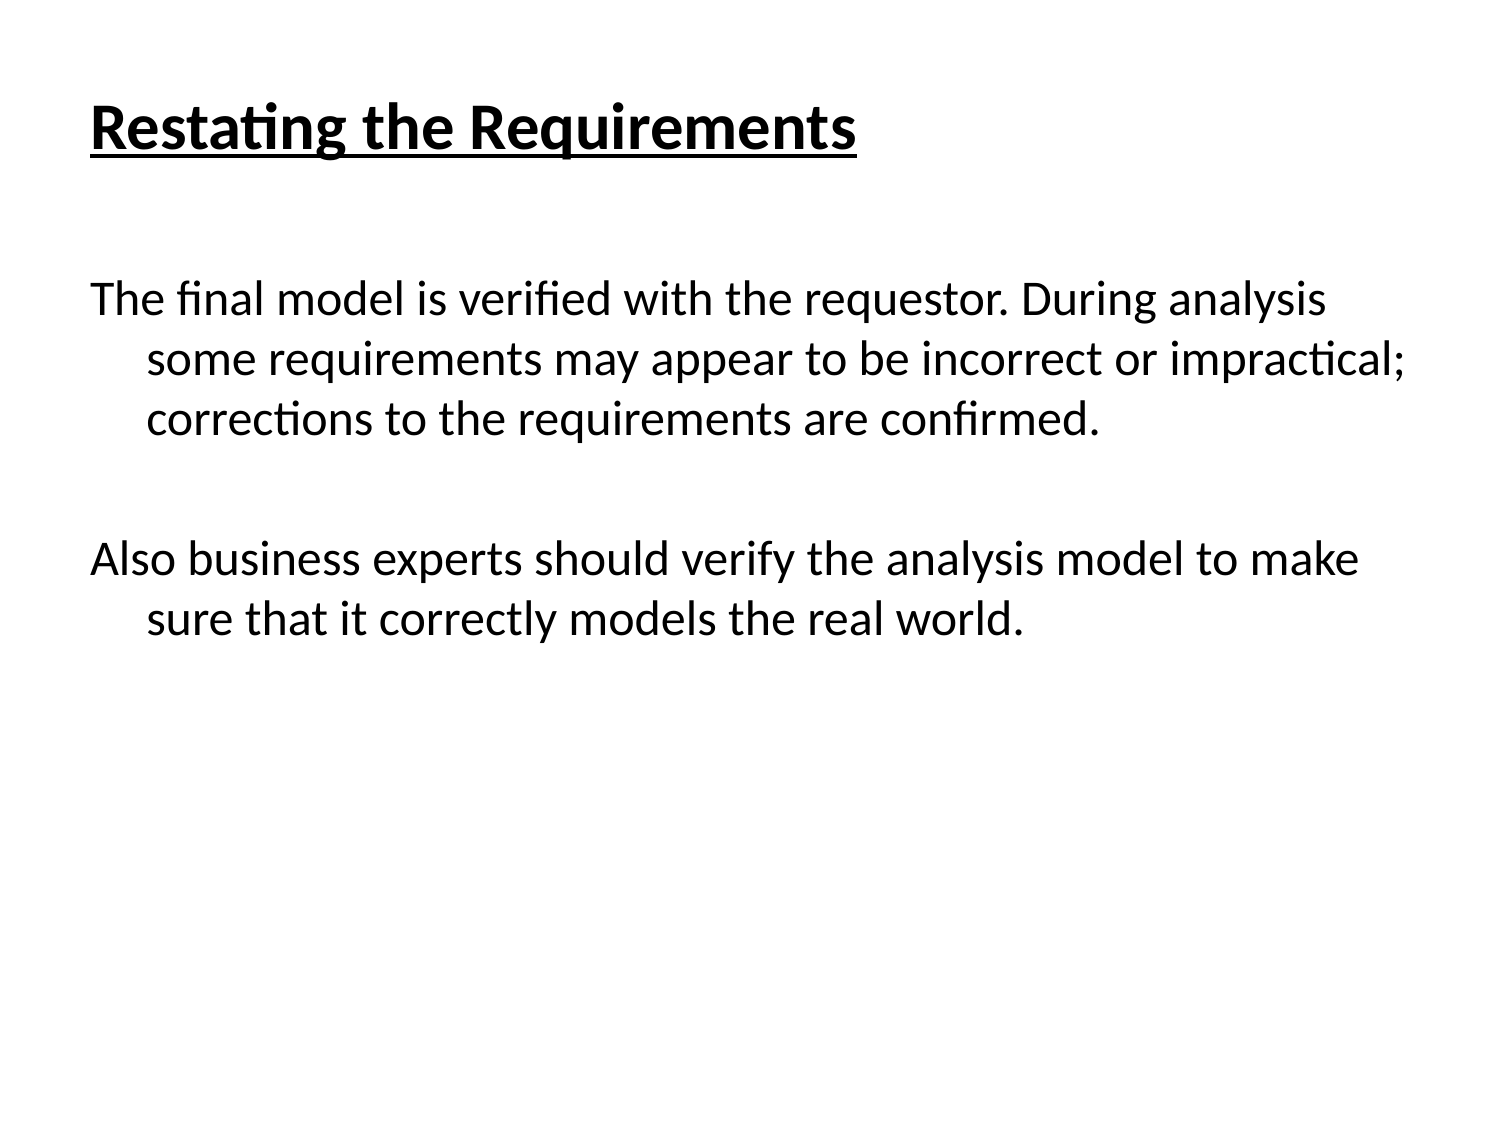

Restating the Requirements

The final model is verified with the requestor. During analysis some requirements may appear to be incorrect or impractical; corrections to the requirements are confirmed.

Also business experts should verify the analysis model to make sure that it correctly models the real world.